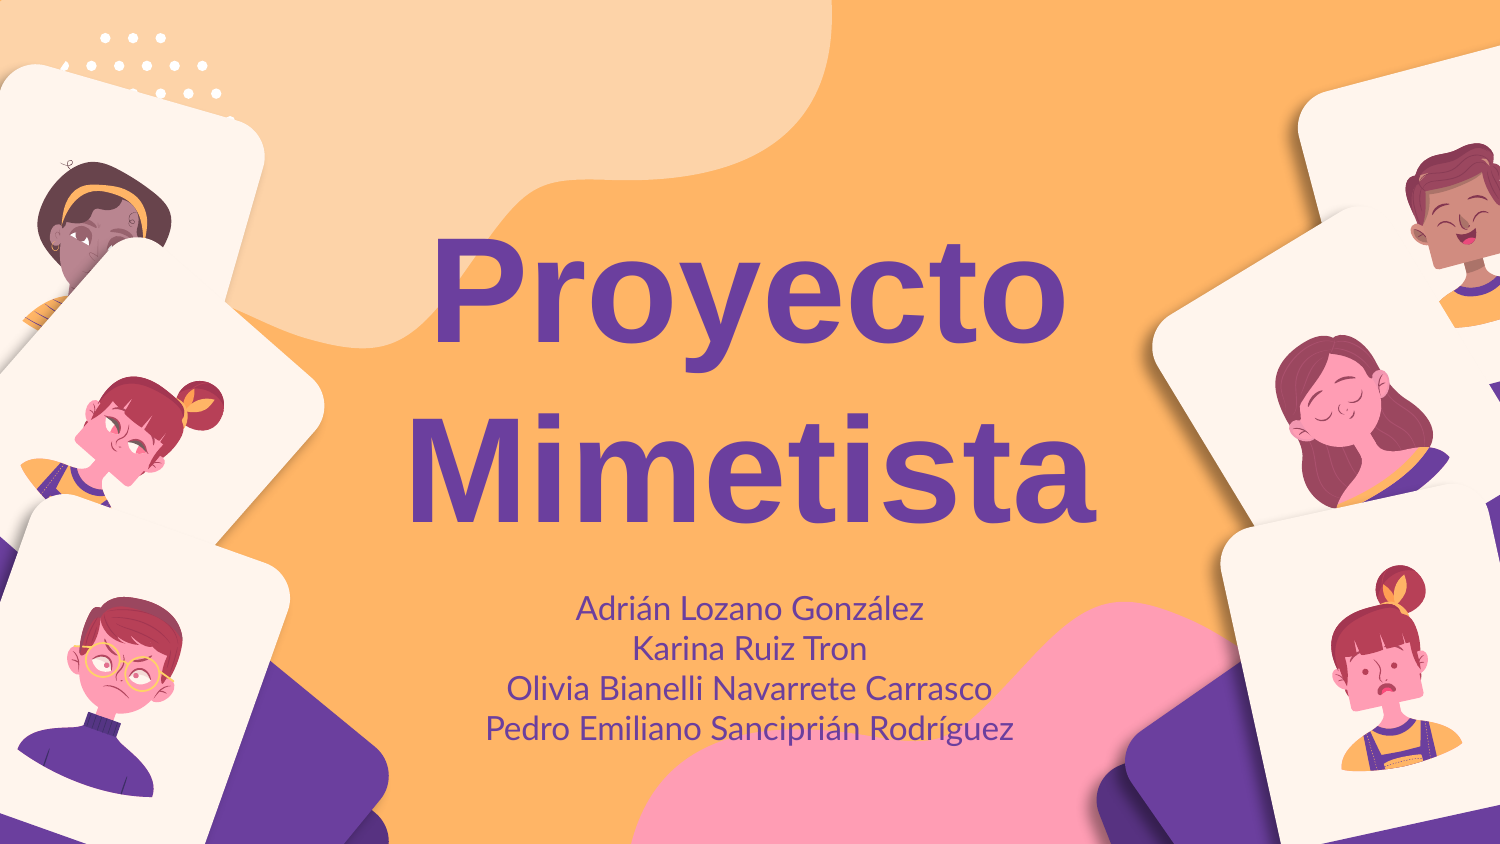

# Proyecto Mimetista

Adrián Lozano González
Karina Ruiz Tron
Olivia Bianelli Navarrete Carrasco
Pedro Emiliano Sanciprián Rodríguez